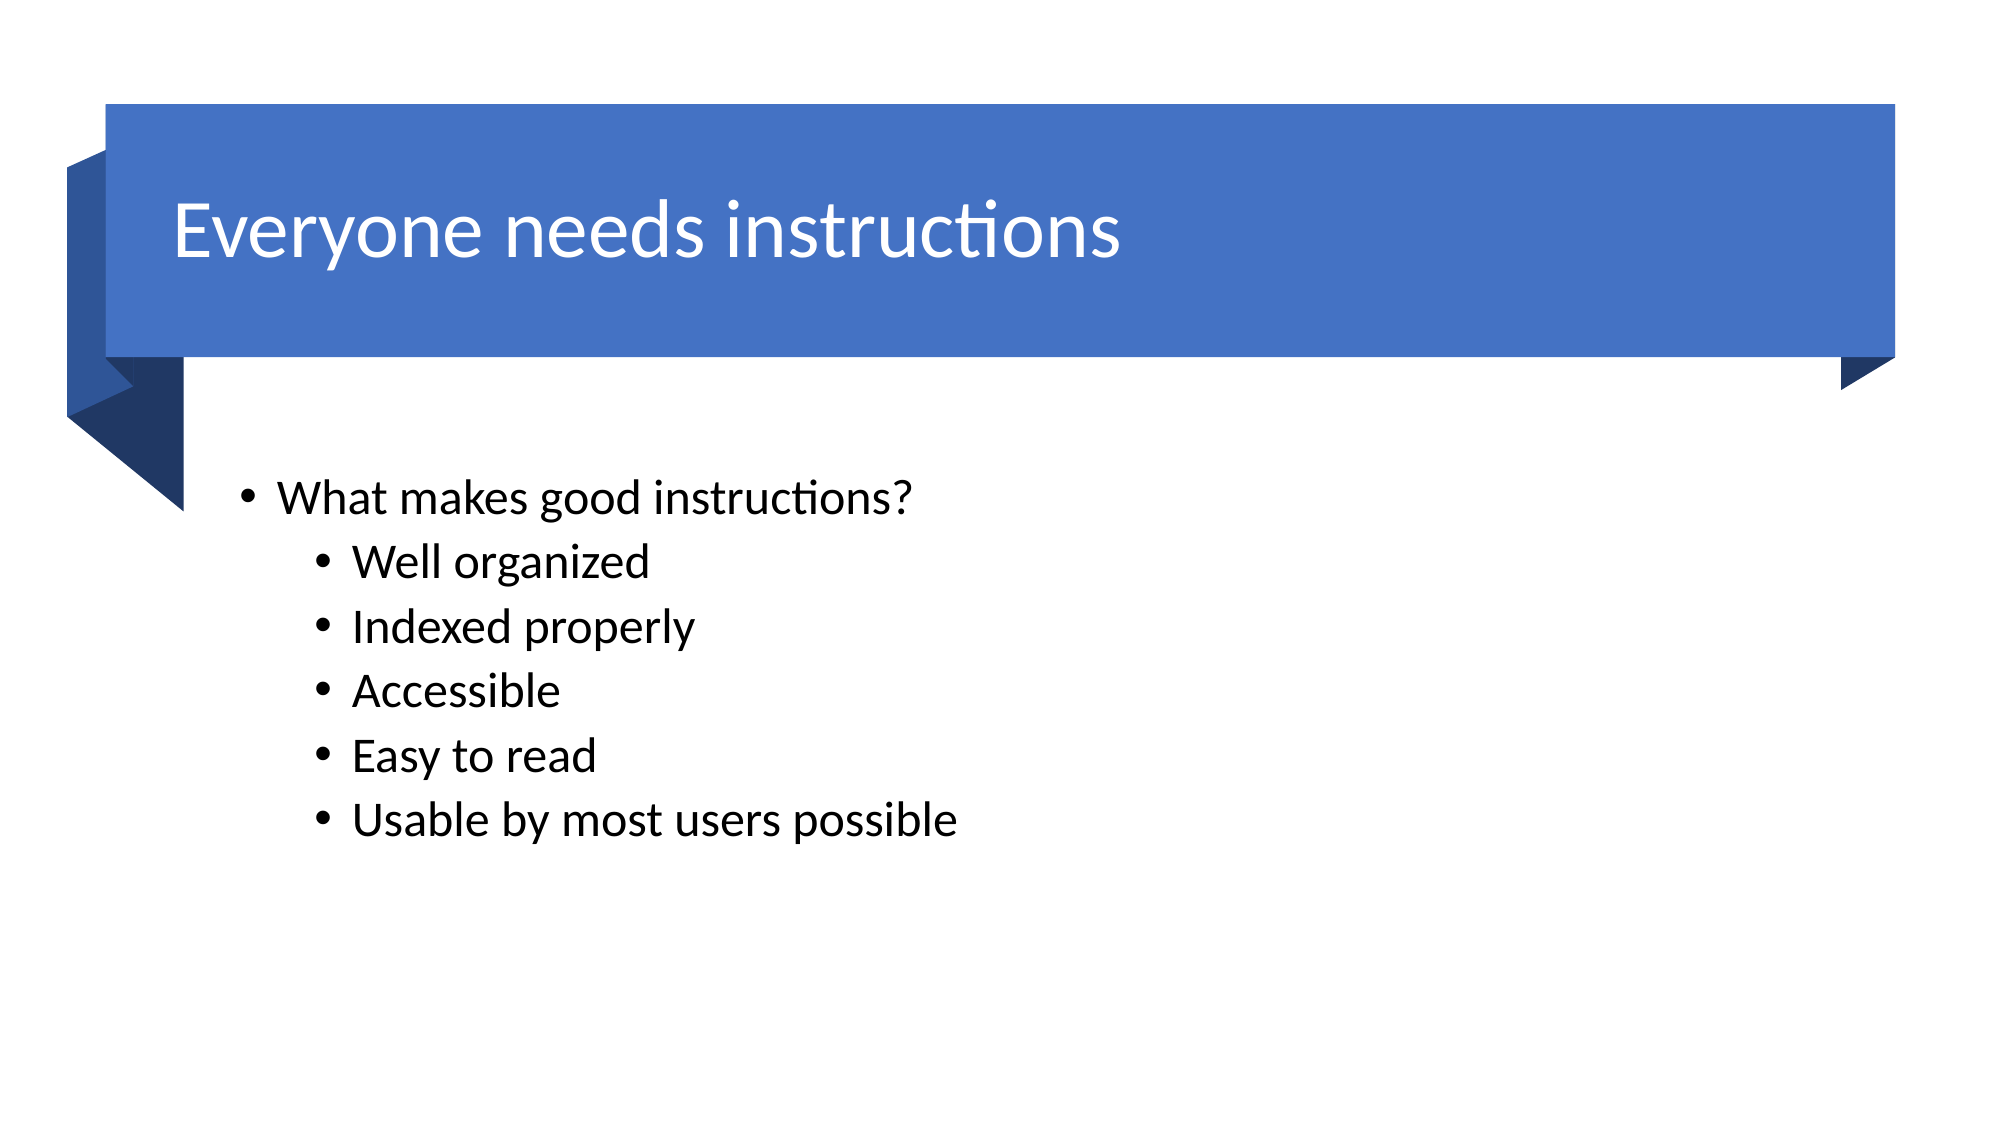

# Everyone needs instructions

What makes good instructions?
Well organized
Indexed properly
Accessible
Easy to read
Usable by most users possible